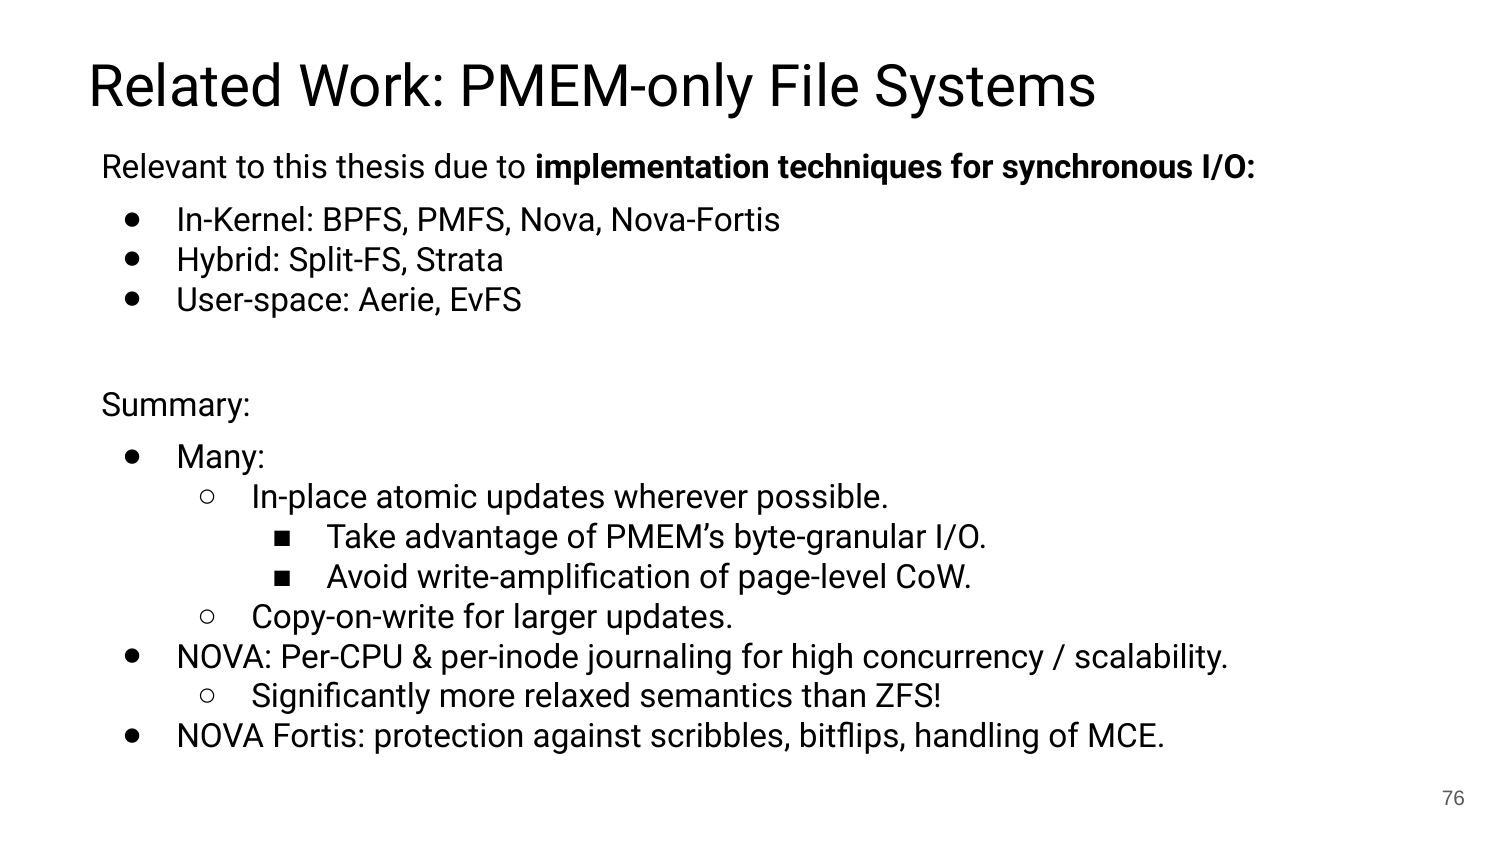

Related Work: PMEM-only File Systems

Relevant to this thesis due to implementation techniques for synchronous I/O:
In-Kernel: BPFS, PMFS, Nova, Nova-Fortis
Hybrid: Split-FS, Strata
User-space: Aerie, EvFS

Summary:
Many:
In-place atomic updates wherever possible.
Take advantage of PMEM’s byte-granular I/O.
Avoid write-amplification of page-level CoW.
Copy-on-write for larger updates.
NOVA: Per-CPU & per-inode journaling for high concurrency / scalability.
Significantly more relaxed semantics than ZFS!
NOVA Fortis: protection against scribbles, bitflips, handling of MCE.

76